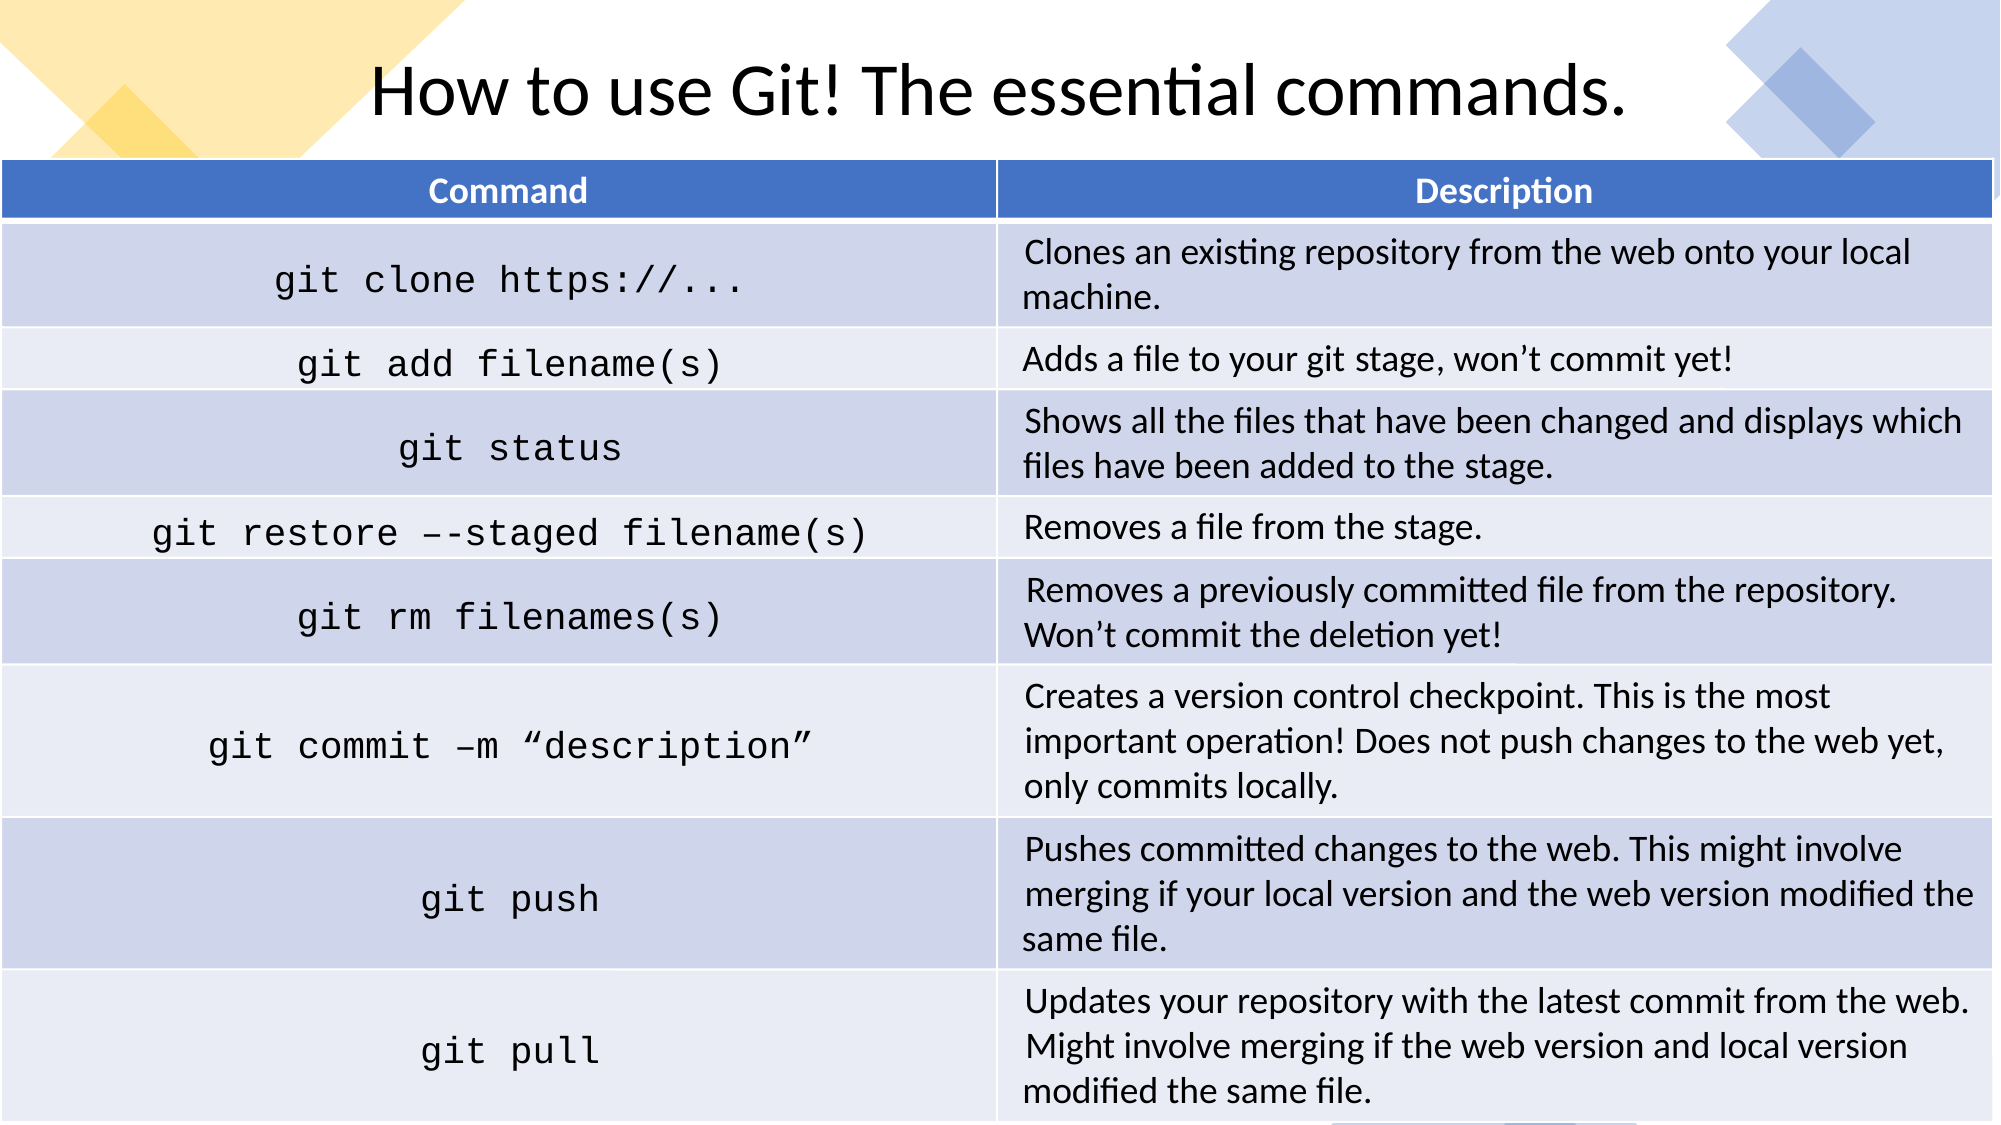

# How to use Git! The essential commands.

Command
Description

Clones an existing repository from the web onto your local
git clone https://...
machine.

Adds a file to your git
stage
, won’t commit yet!
git add filename(s)

Shows all the files that have been changed and displays which
git status
files have been added to the
stage
.

Removes a file from the stage.
git restore
–
-
staged filename(s)

Removes a previously committed file from the repository.
git rm filenames(s)
Won’t commit the deletion yet!

Creates a version control checkpoint. This is the most
important operation! Does not push changes to the web yet,
git commit
–
m “description”
only commits locally.

Pushes committed changes to the web. This might involve
merging if your local version and the web version modified the
git push
same file.

Updates your repository with the latest commit from the web.

Might involve merging if the web version and local version
git pull

modified the same file.